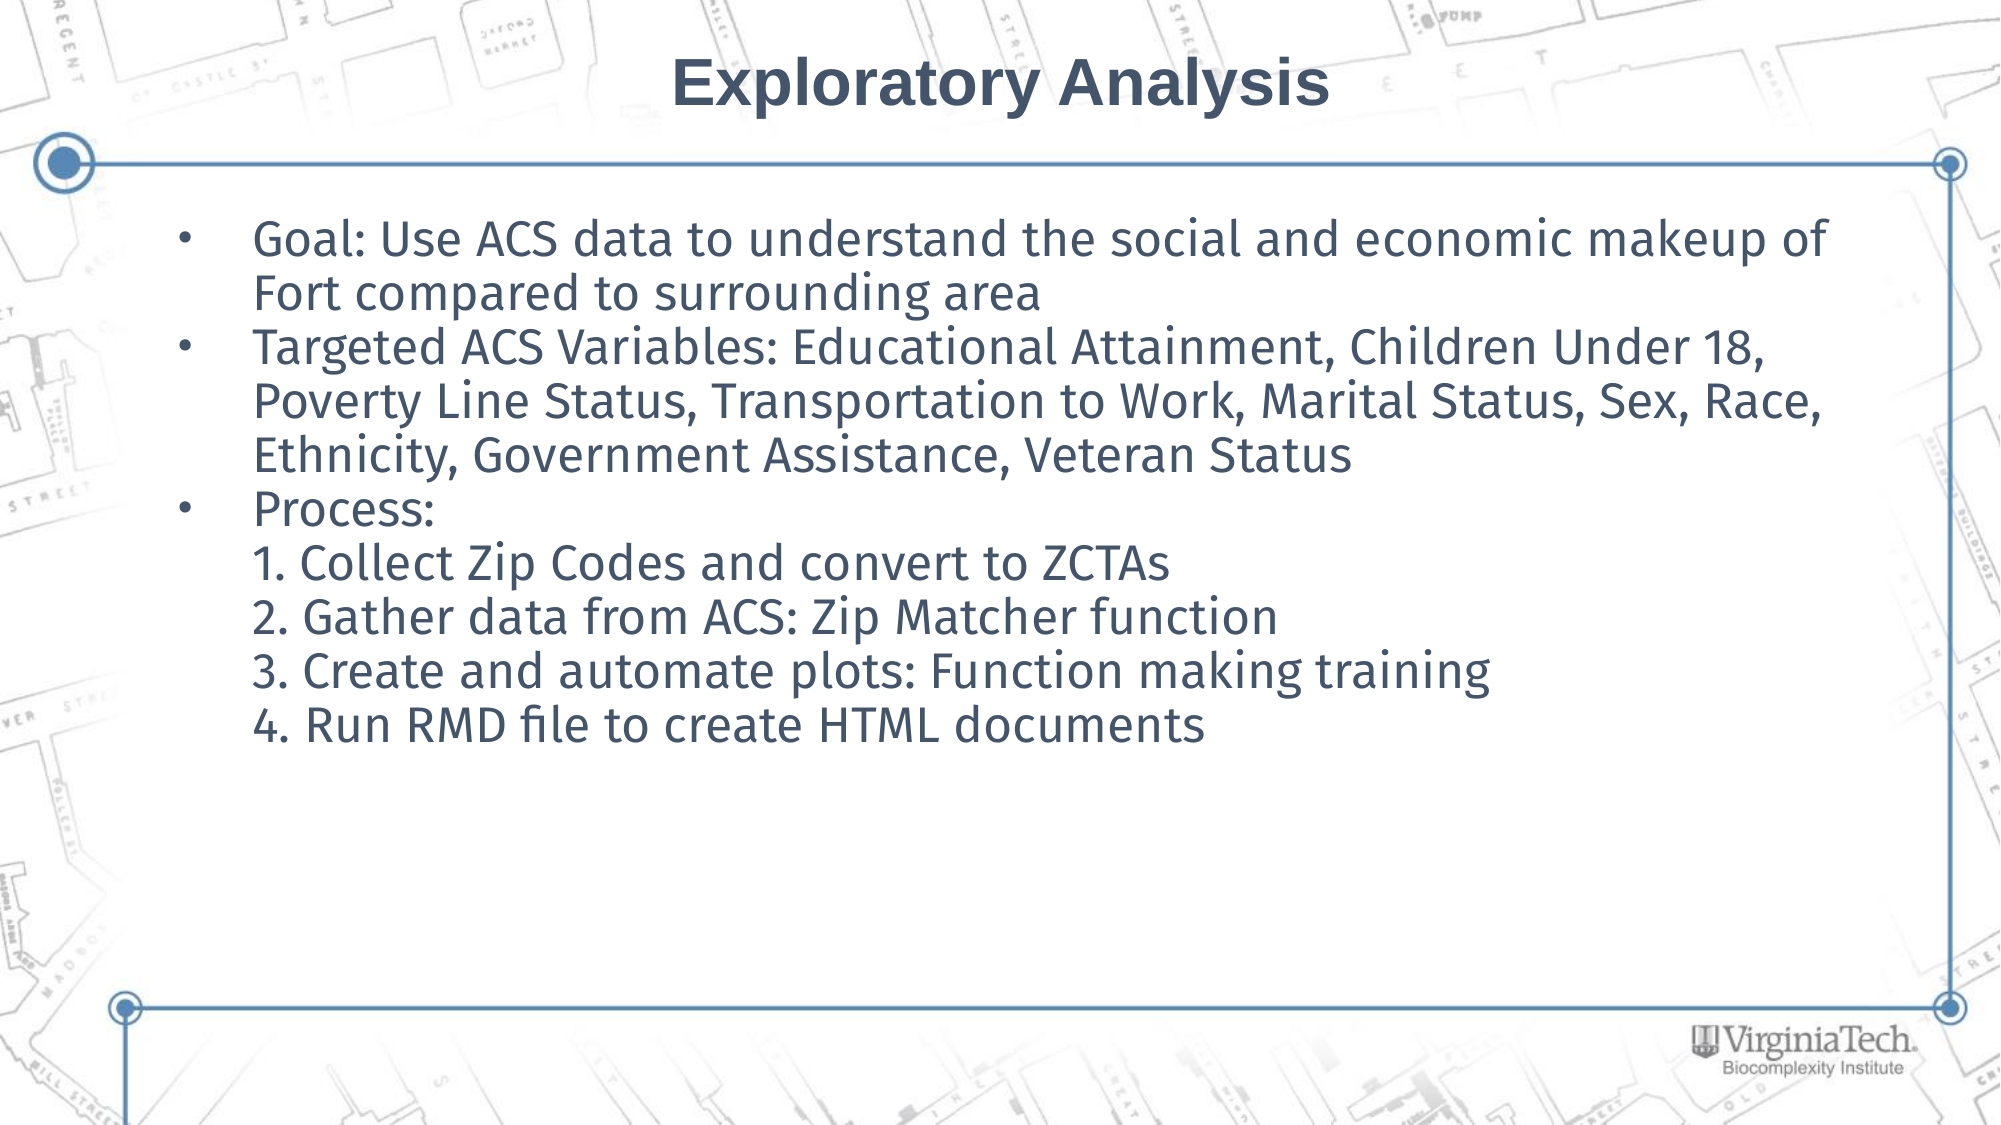

# Exploratory Analysis
Goal: Use ACS data to understand the social and economic makeup of Fort compared to surrounding area
Targeted ACS Variables: Educational Attainment, Children Under 18, Poverty Line Status, Transportation to Work, Marital Status, Sex, Race, Ethnicity, Government Assistance, Veteran Status
Process:
1. Collect Zip Codes and convert to ZCTAs
2. Gather data from ACS: Zip Matcher function
3. Create and automate plots: Function making training
4. Run RMD file to create HTML documents